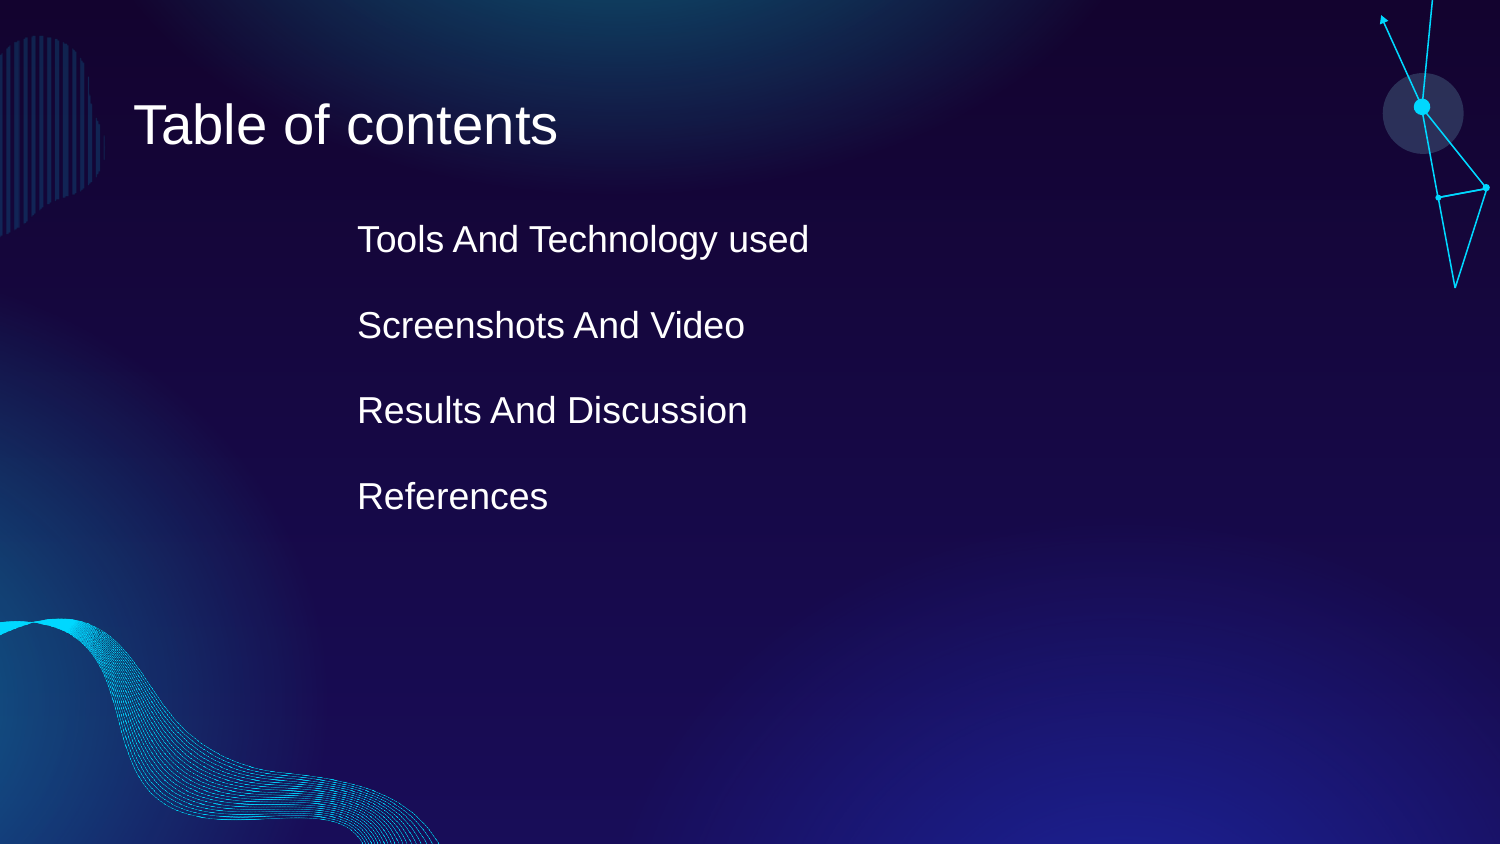

# Table of contents
Tools And Technology used
Screenshots And Video
Results And Discussion
References